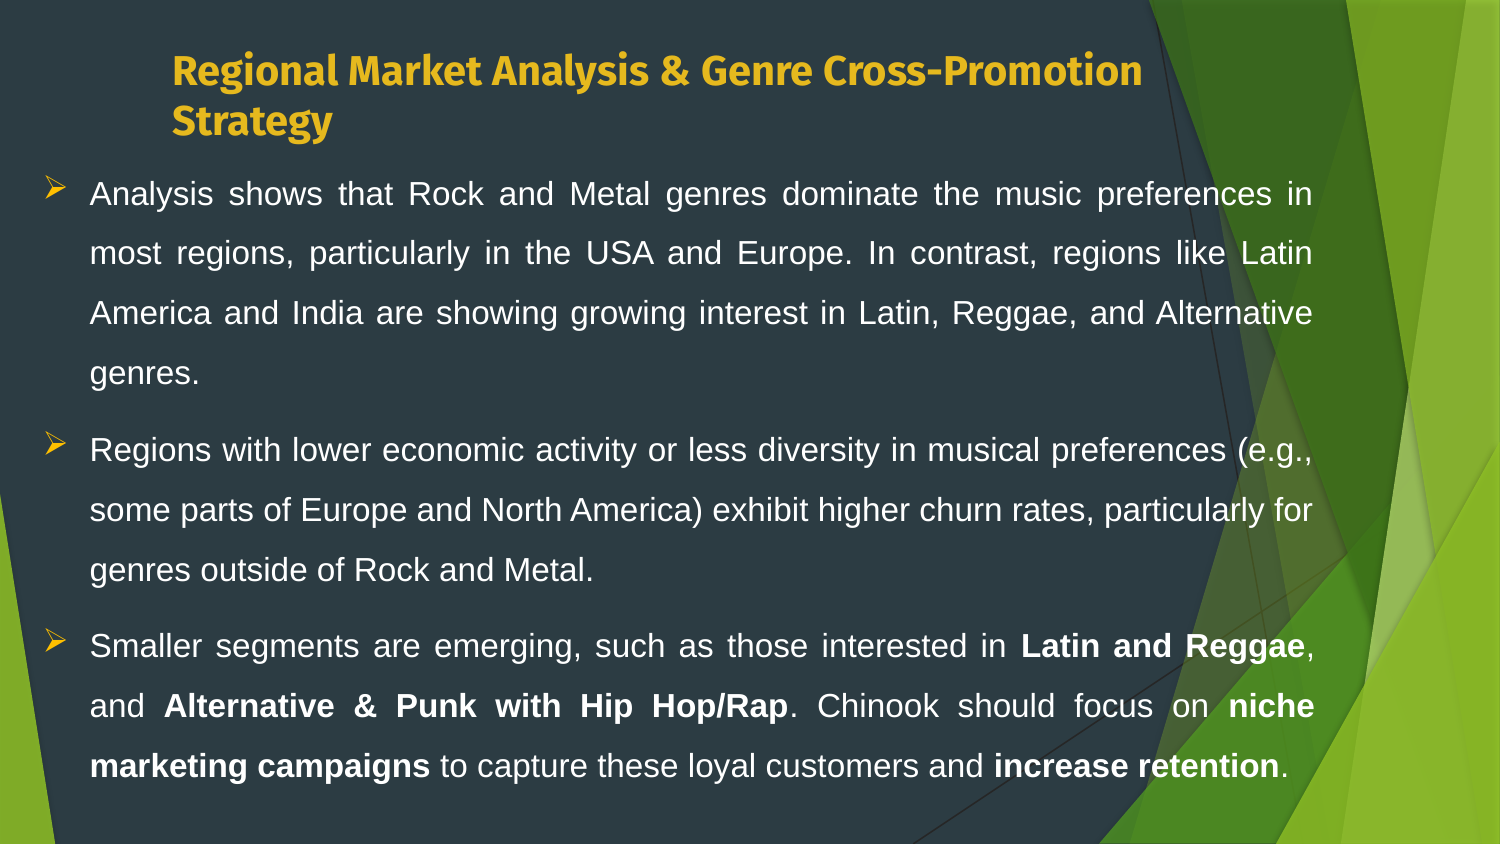

Regional Market Analysis & Genre Cross-Promotion Strategy

Analysis shows that Rock and Metal genres dominate the music preferences in most regions, particularly in the USA and Europe. In contrast, regions like Latin America and India are showing growing interest in Latin, Reggae, and Alternative genres.
Regions with lower economic activity or less diversity in musical preferences (e.g., some parts of Europe and North America) exhibit higher churn rates, particularly for genres outside of Rock and Metal.
Smaller segments are emerging, such as those interested in Latin and Reggae, and Alternative & Punk with Hip Hop/Rap. Chinook should focus on niche marketing campaigns to capture these loyal customers and increase retention.